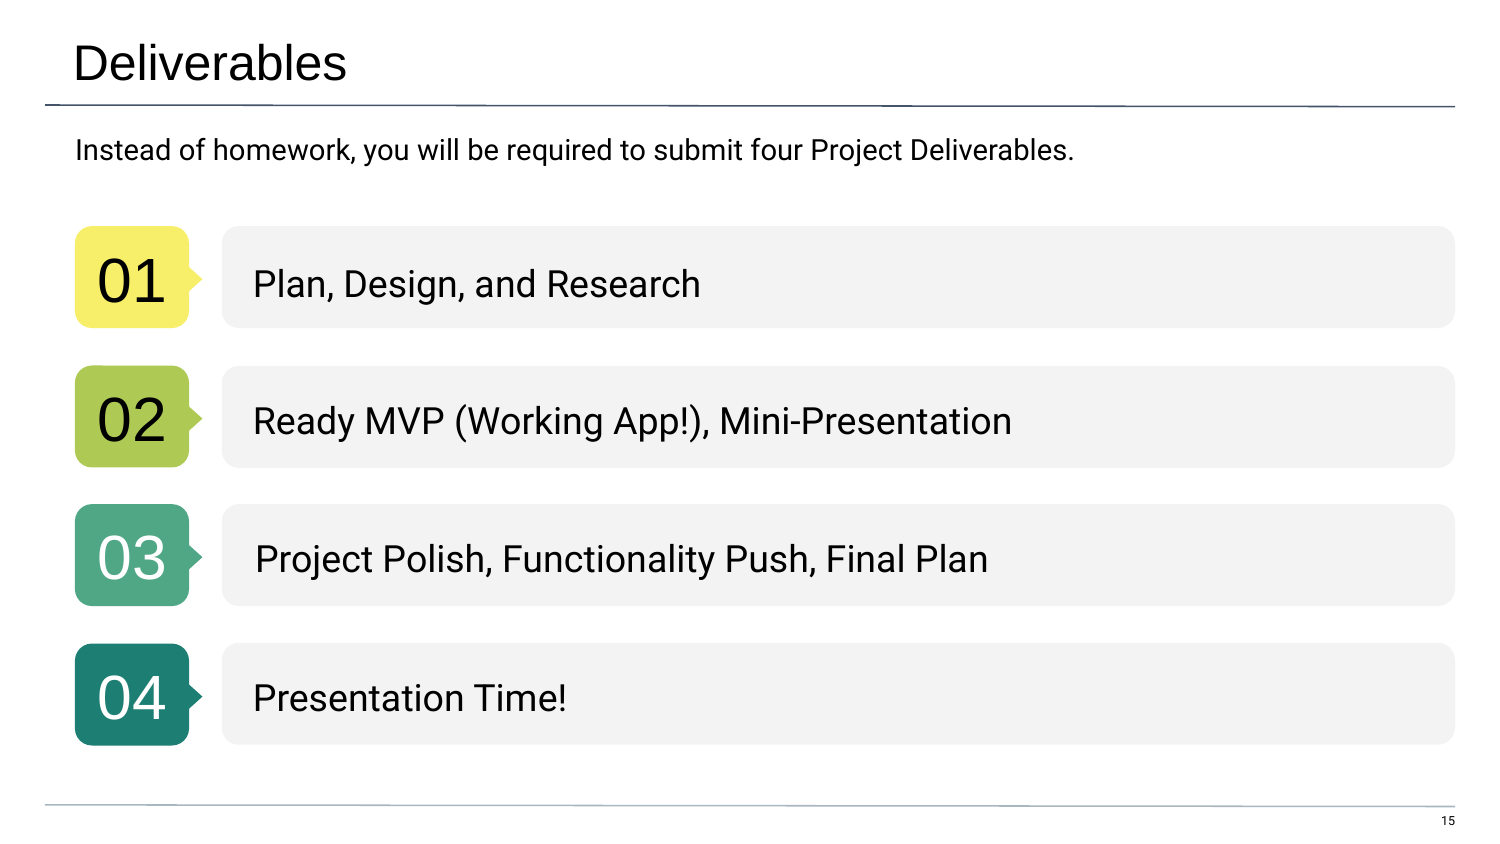

# Deliverables
Instead of homework, you will be required to submit four Project Deliverables.
Plan, Design, and Research
Ready MVP (Working App!), Mini-Presentation
Project Polish, Functionality Push, Final Plan
Presentation Time!